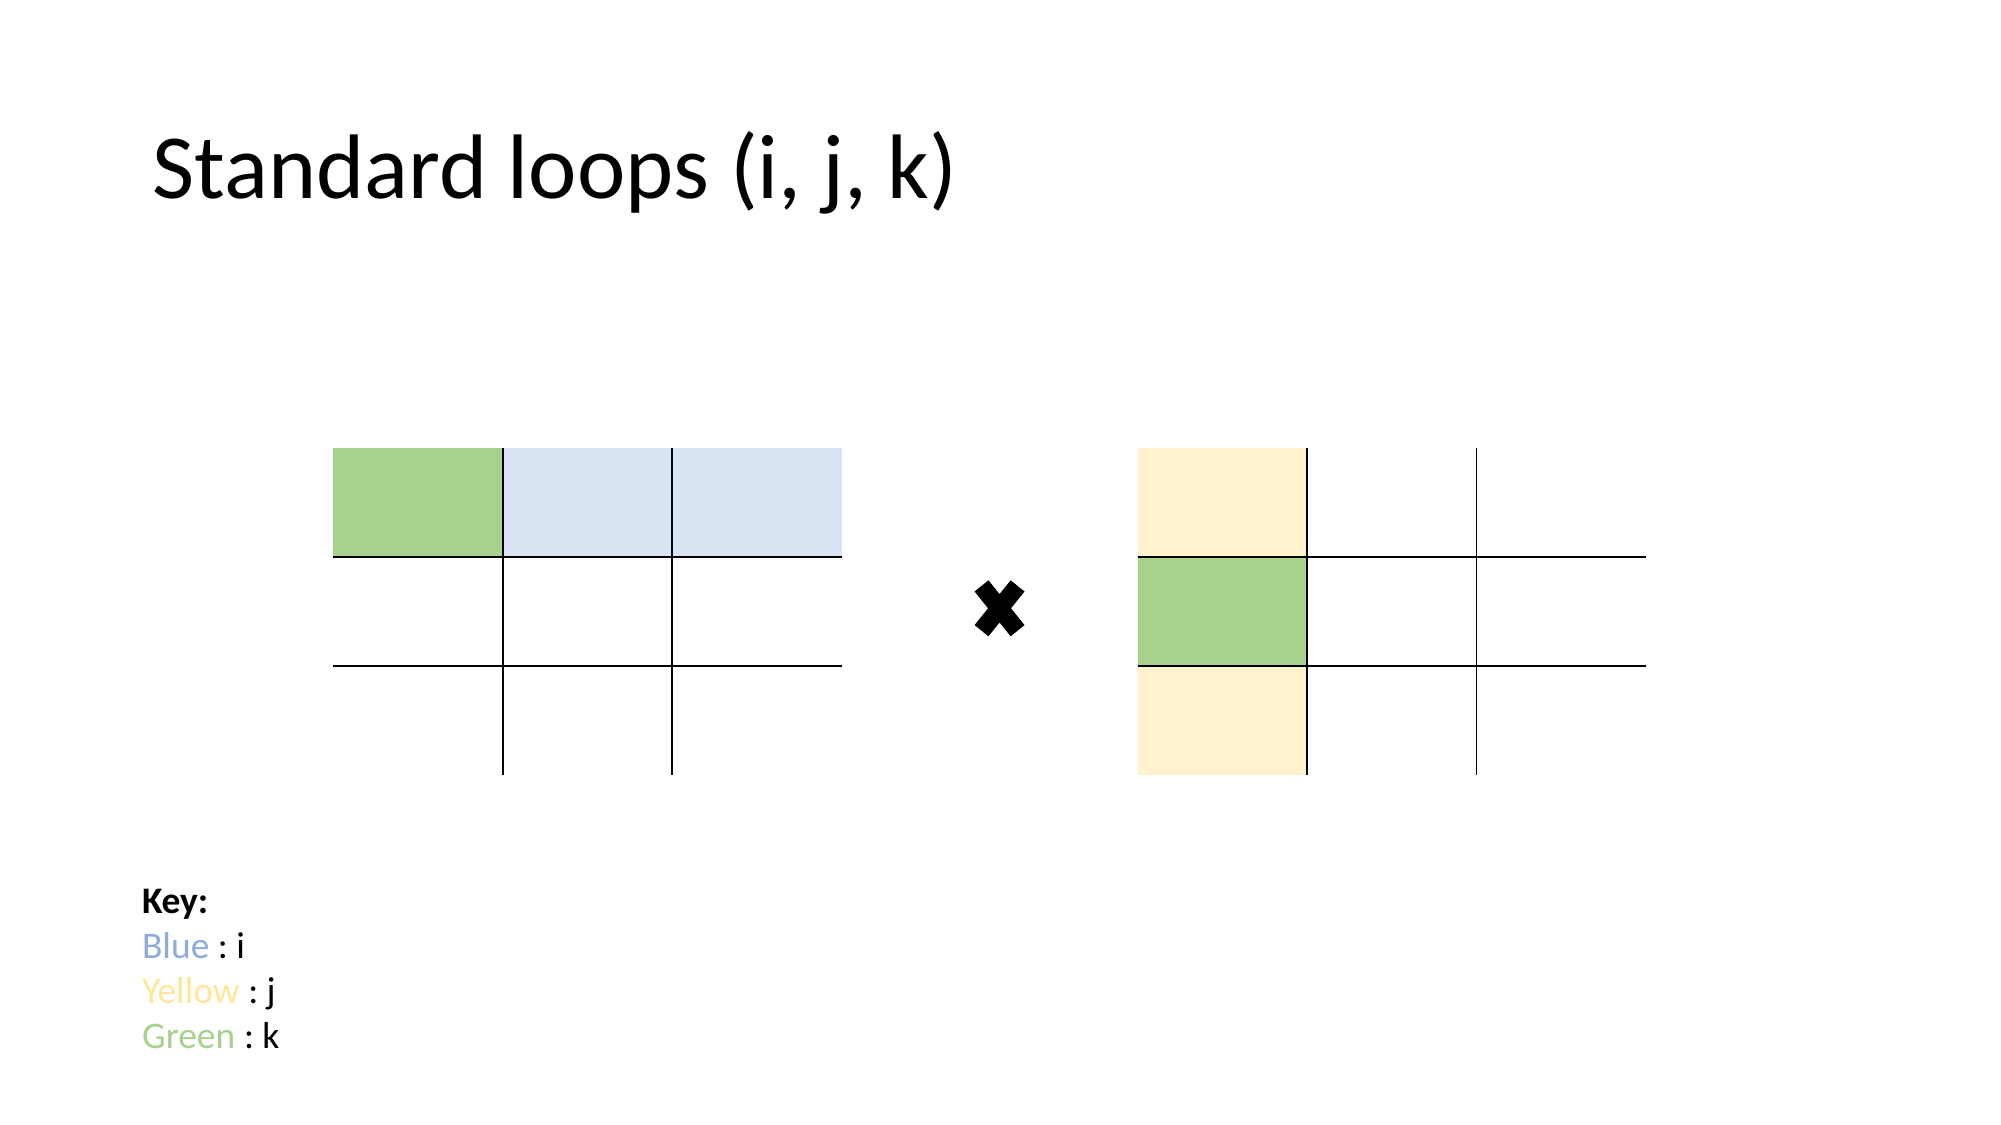

# Standard loops (i, j, k)
|  |  |  |
| --- | --- | --- |
|  |  |  |
|  |  |  |
|  |  |  |
| --- | --- | --- |
|  |  |  |
|  |  |  |

Key:
Blue : i
Yellow : j
Green : k